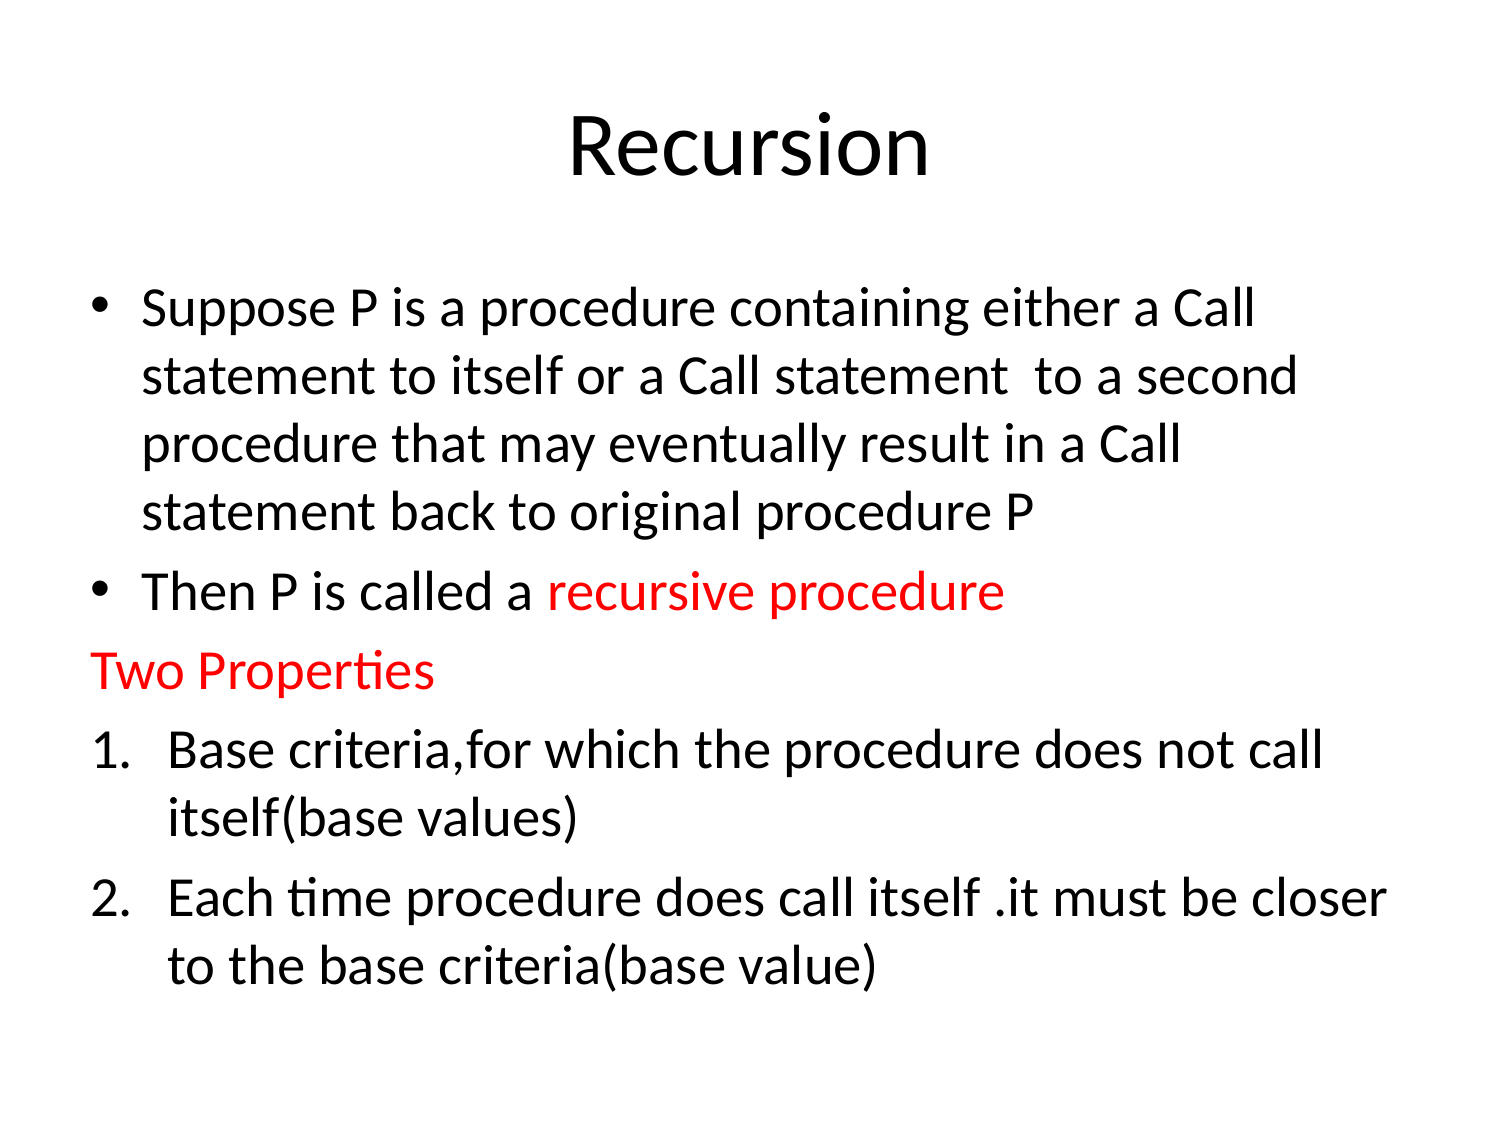

# Recursion
Suppose P is a procedure containing either a Call statement to itself or a Call statement  to a second procedure that may eventually result in a Call statement back to original procedure P
Then P is called a recursive procedure
Two Properties
Base criteria,for which the procedure does not call itself(base values)
Each time procedure does call itself .it must be closer to the base criteria(base value)